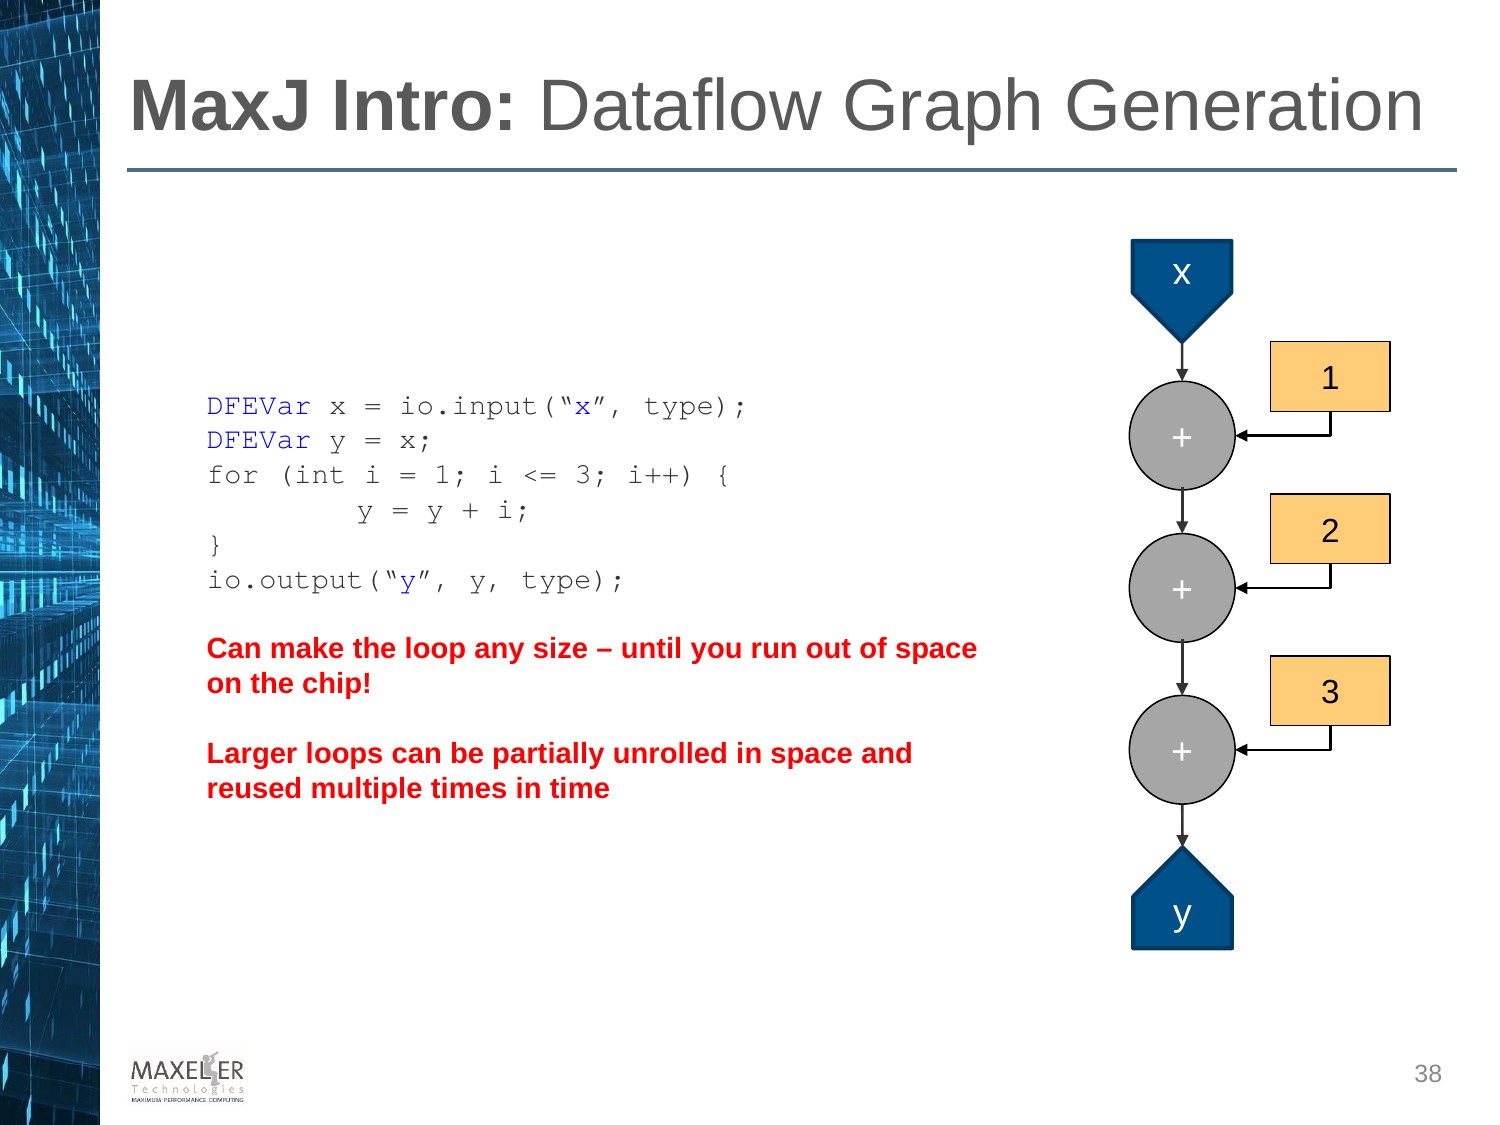

MaxJ Intro: Dataflow Graph Generation

x

1
+
2
+
3
+

y

DFEVar x = io.input(“x”, type);
DFEVar y = x;
for (int i = 1; i <= 3; i++) {
	y = y + i;
}
io.output(“y”, y, type);

Can make the loop any size – until you run out of space on the chip!

Larger loops can be partially unrolled in space and reused multiple times in time

38